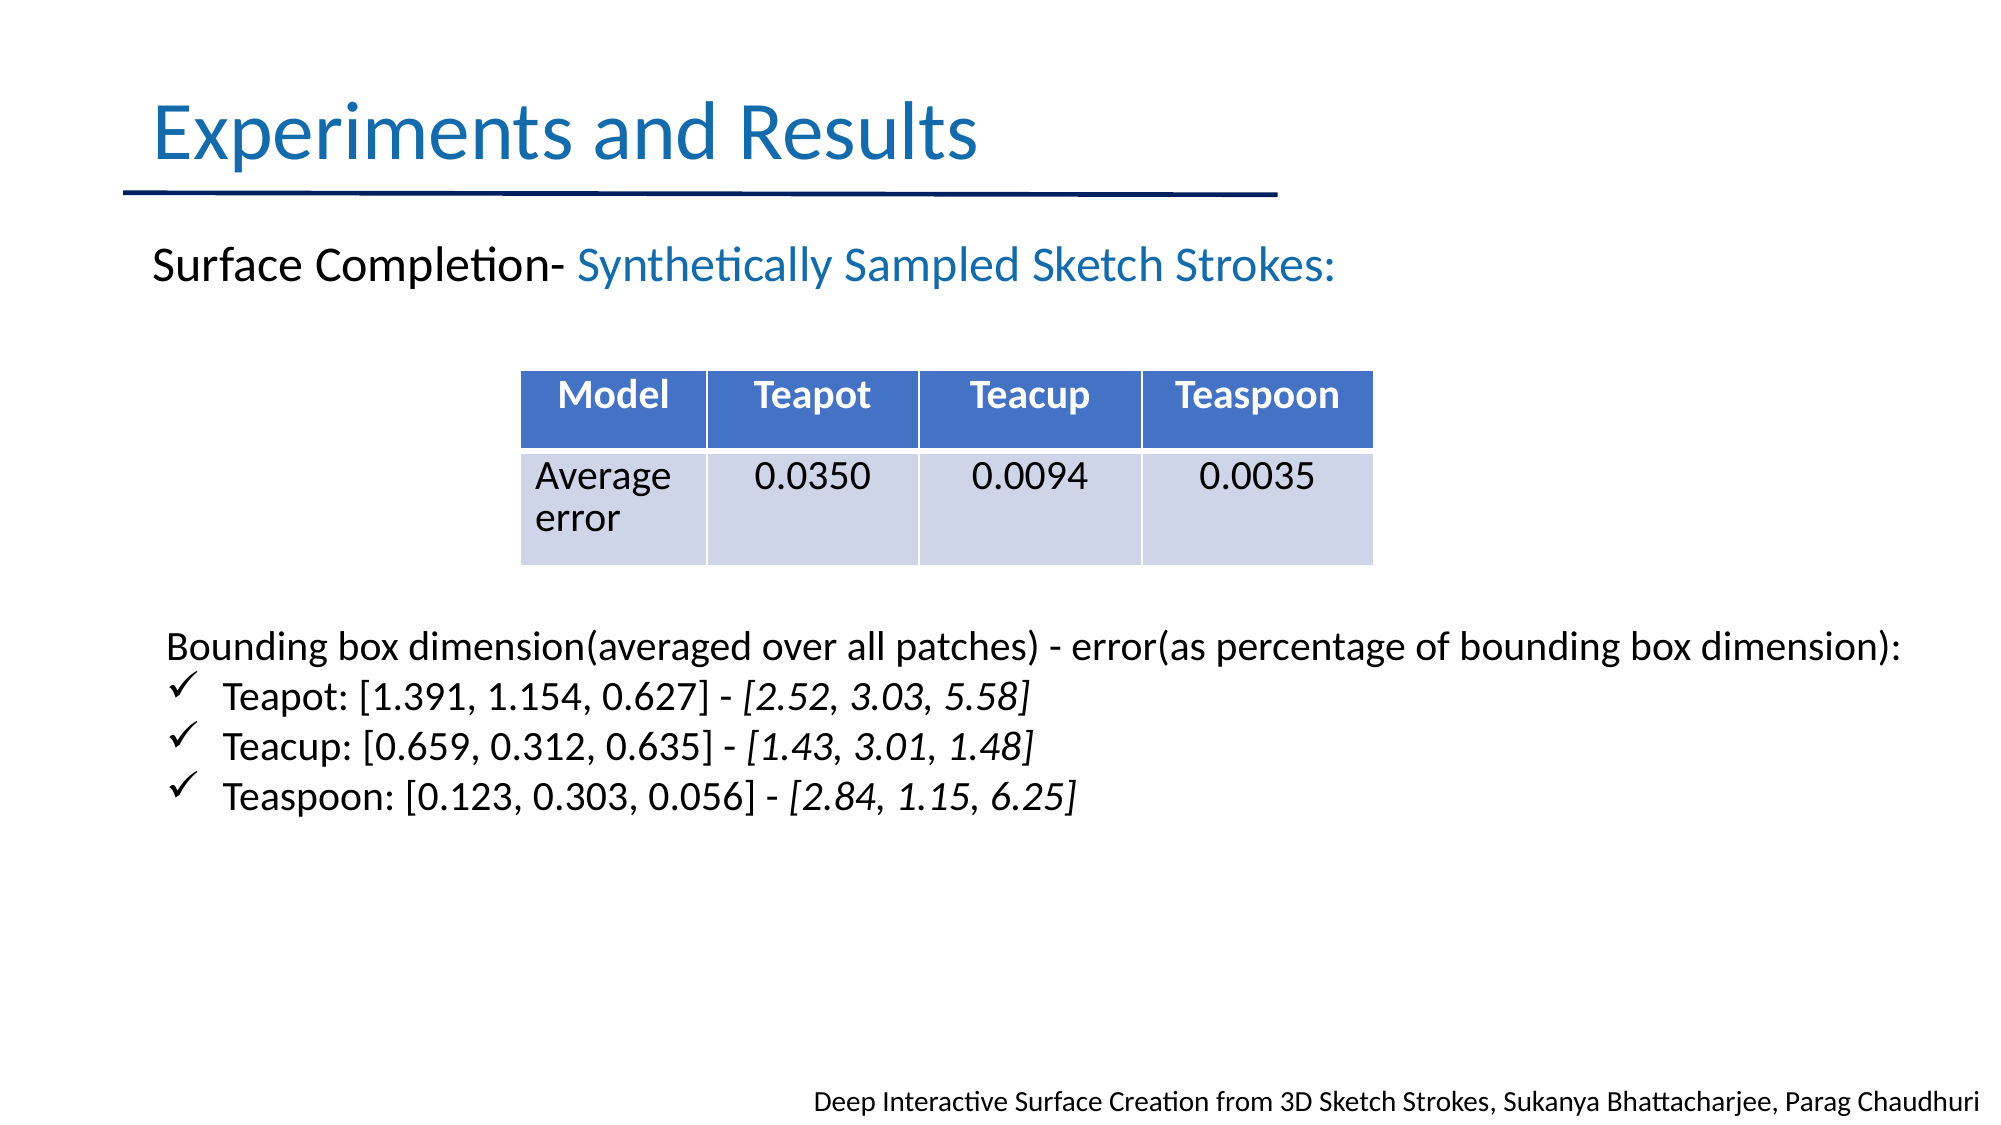

# Experiments and Results
Surface Completion- Synthetically Sampled Sketch Strokes:
| Model | Teapot | Teacup | Teaspoon |
| --- | --- | --- | --- |
| Average error | 0.0350 | 0.0094 | 0.0035 |
Bounding box dimension(averaged over all patches) - error(as percentage of bounding box dimension):
Teapot: [1.391, 1.154, 0.627] - [2.52, 3.03, 5.58]
Teacup: [0.659, 0.312, 0.635] - [1.43, 3.01, 1.48]
Teaspoon: [0.123, 0.303, 0.056] - [2.84, 1.15, 6.25]
Deep Interactive Surface Creation from 3D Sketch Strokes, Sukanya Bhattacharjee, Parag Chaudhuri